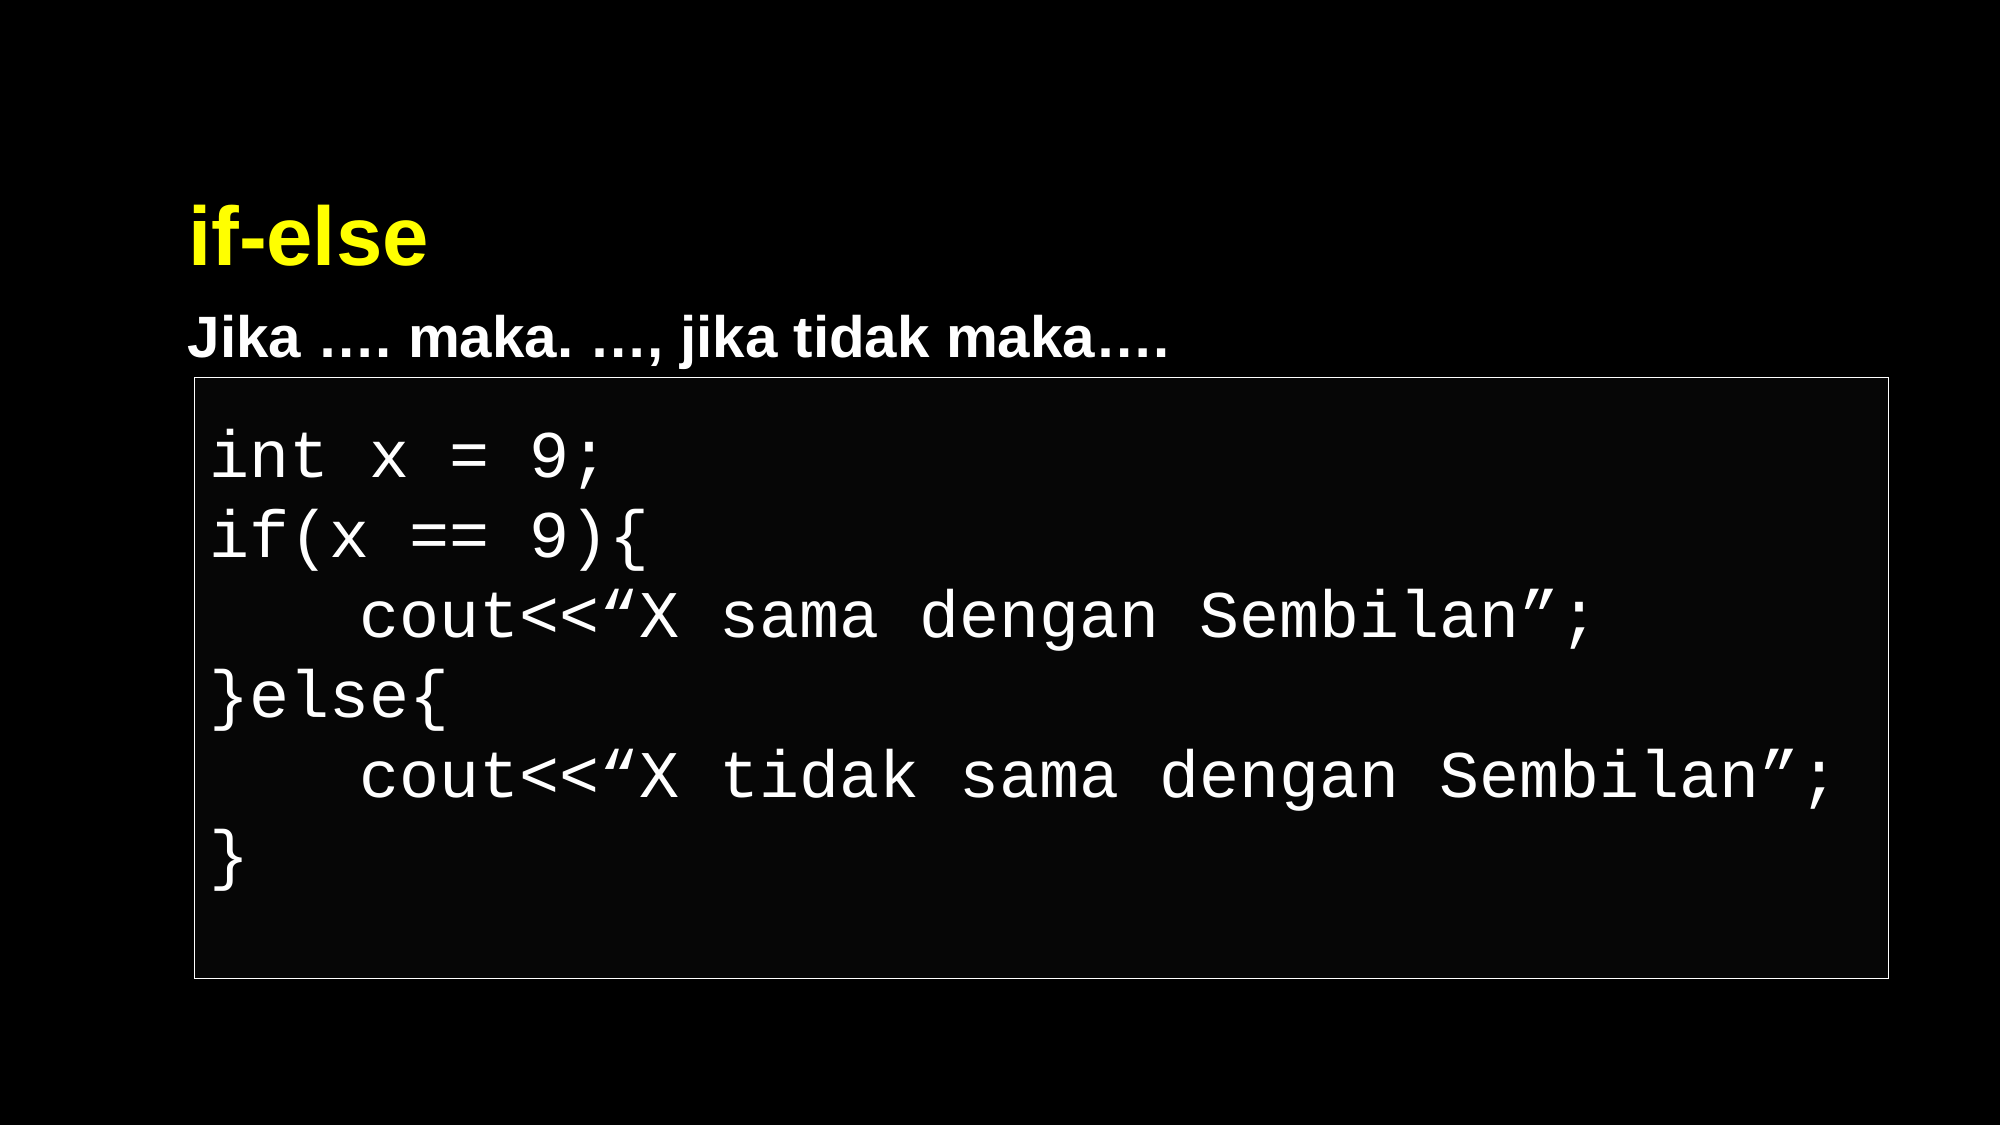

# if-else
Jika …. maka. …, jika tidak maka….
int x = 9;
if(x == 9){
	cout<<“X sama dengan Sembilan”;
}else{
	cout<<“X tidak sama dengan Sembilan”;
}